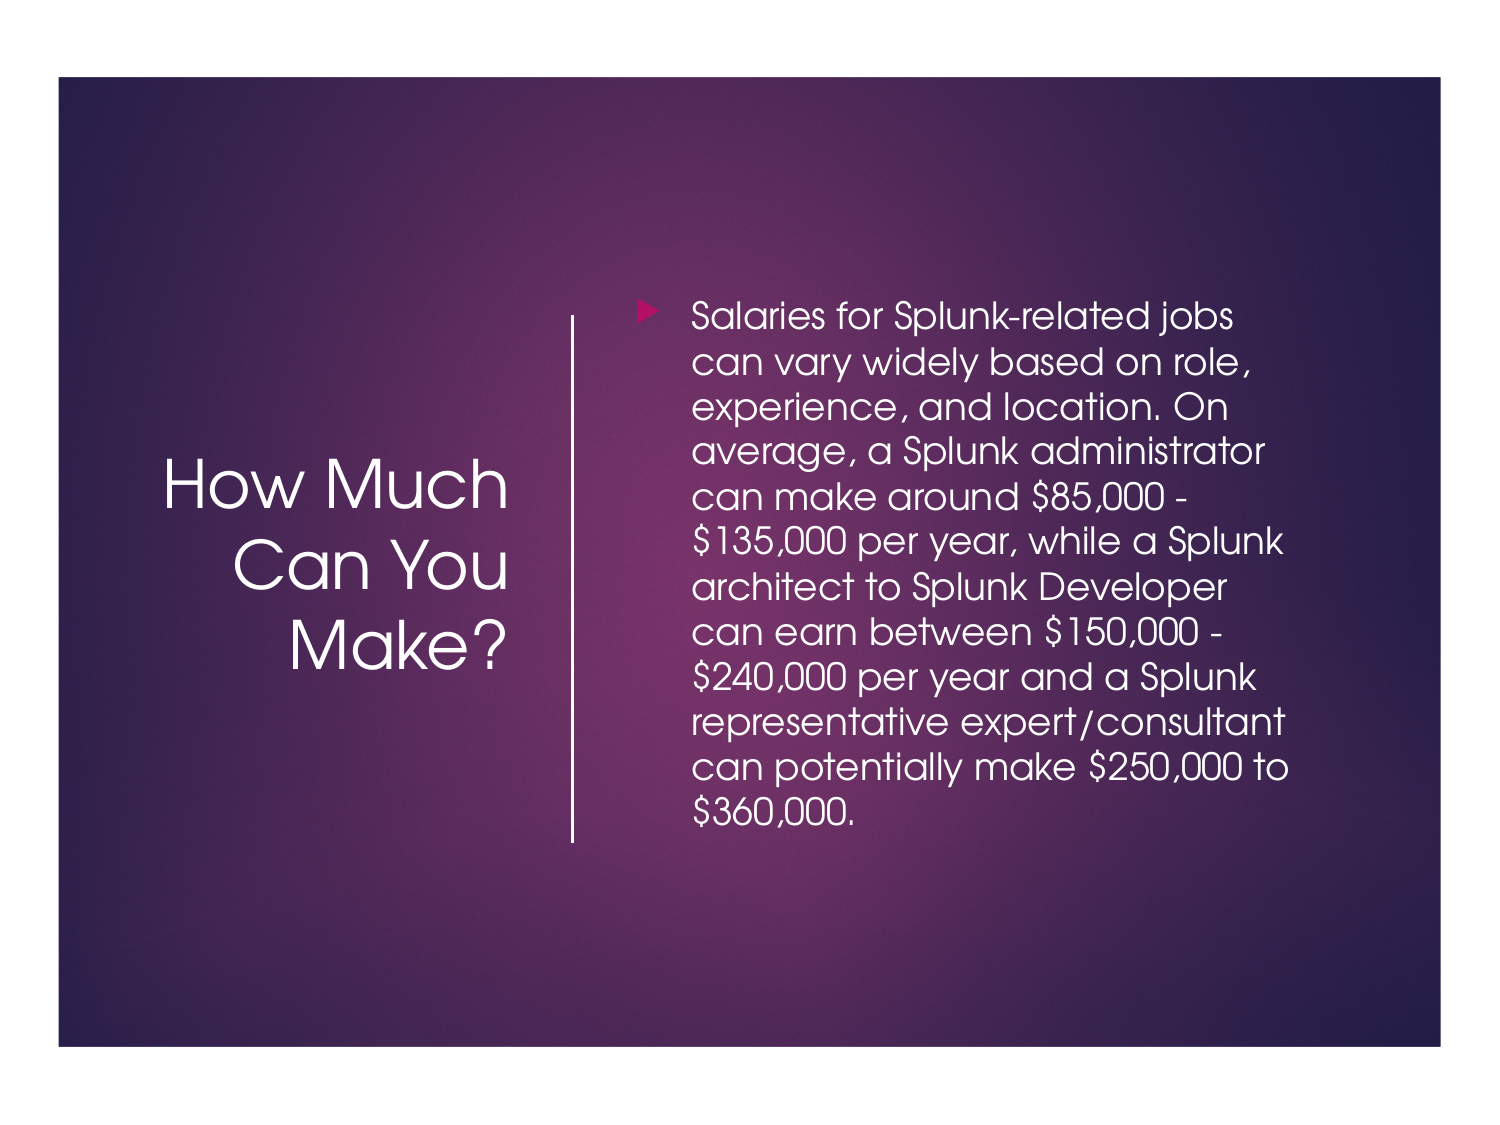

# How Much Can You Make?
Salaries for Splunk-related jobs can vary widely based on role, experience, and location. On average, a Splunk administrator can make around $85,000 - $135,000 per year, while a Splunk architect to Splunk Developer can earn between $150,000 - $240,000 per year and a Splunk representative expert/consultant can potentially make $250,000 to $360,000.